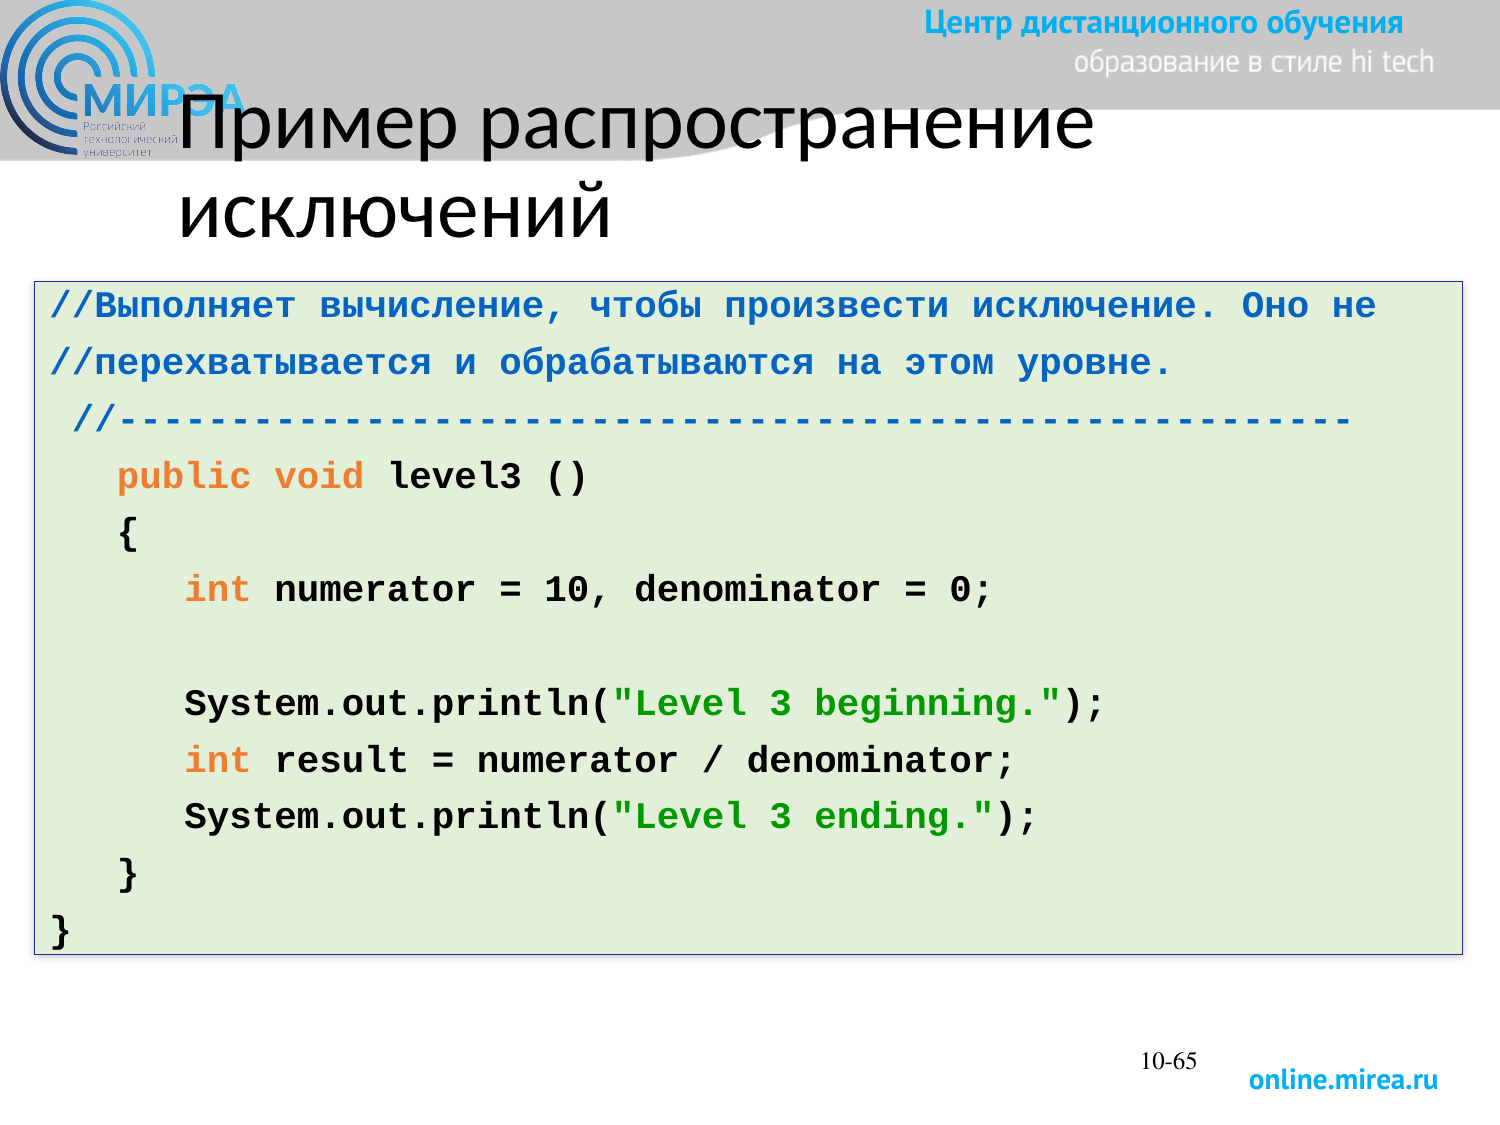

# Пример распространение исключений
//Выполняет вычисление, чтобы произвести исключение. Оно не
//перехватывается и обрабатываются на этом уровне.
 //-------------------------------------------------------
   public void level3 ()
   {
      int numerator = 10, denominator = 0;

      System.out.println("Level 3 beginning.");
      int result = numerator / denominator;
      System.out.println("Level 3 ending.");
   }
}

10-65